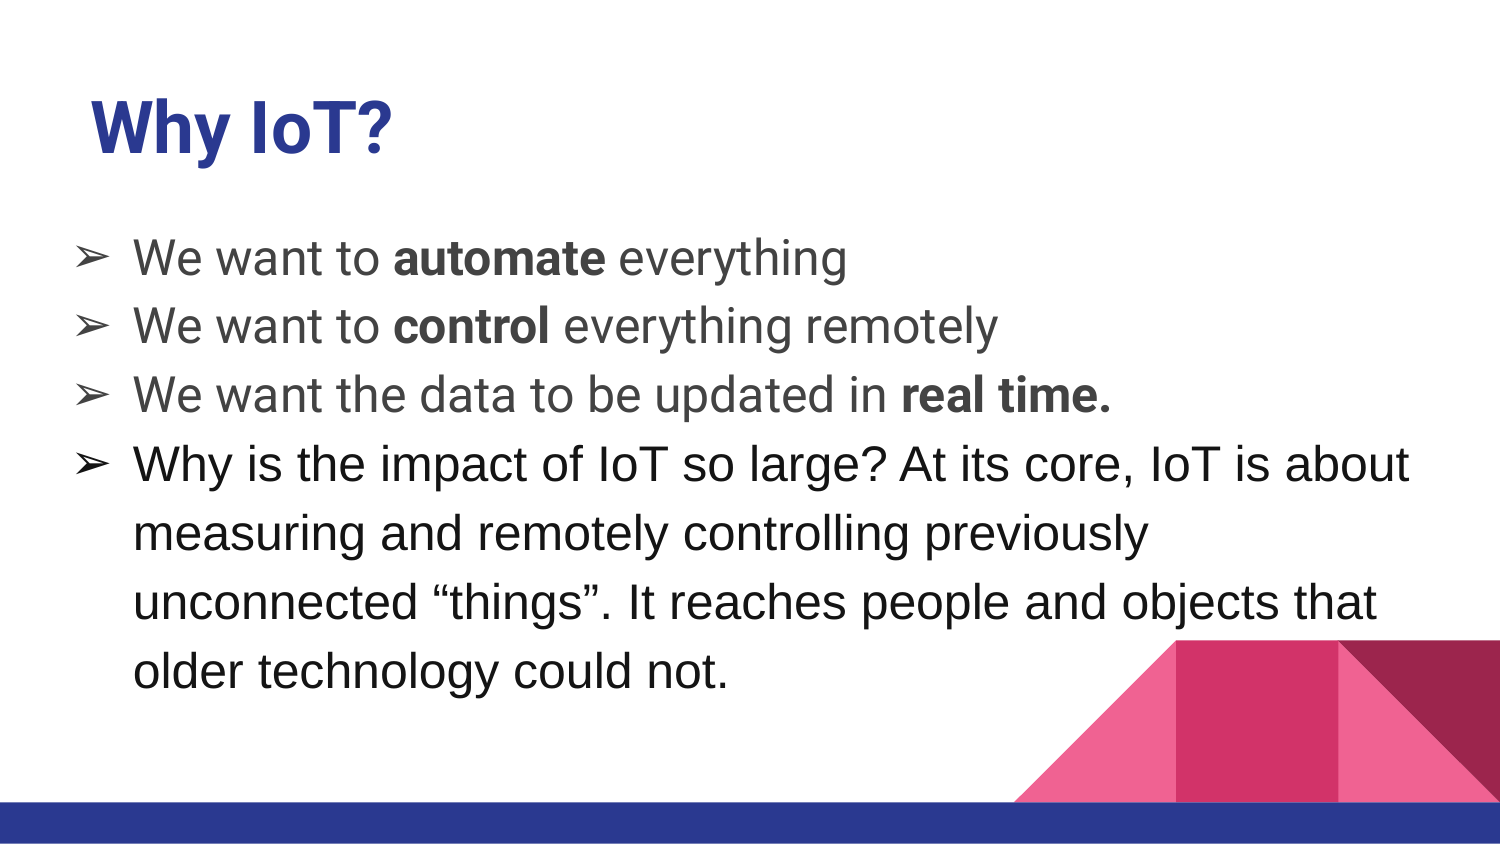

# Why IoT?
We want to automate everything
We want to control everything remotely
We want the data to be updated in real time.
Why is the impact of IoT so large? At its core, IoT is about measuring and remotely controlling previously unconnected “things”. It reaches people and objects that older technology could not.